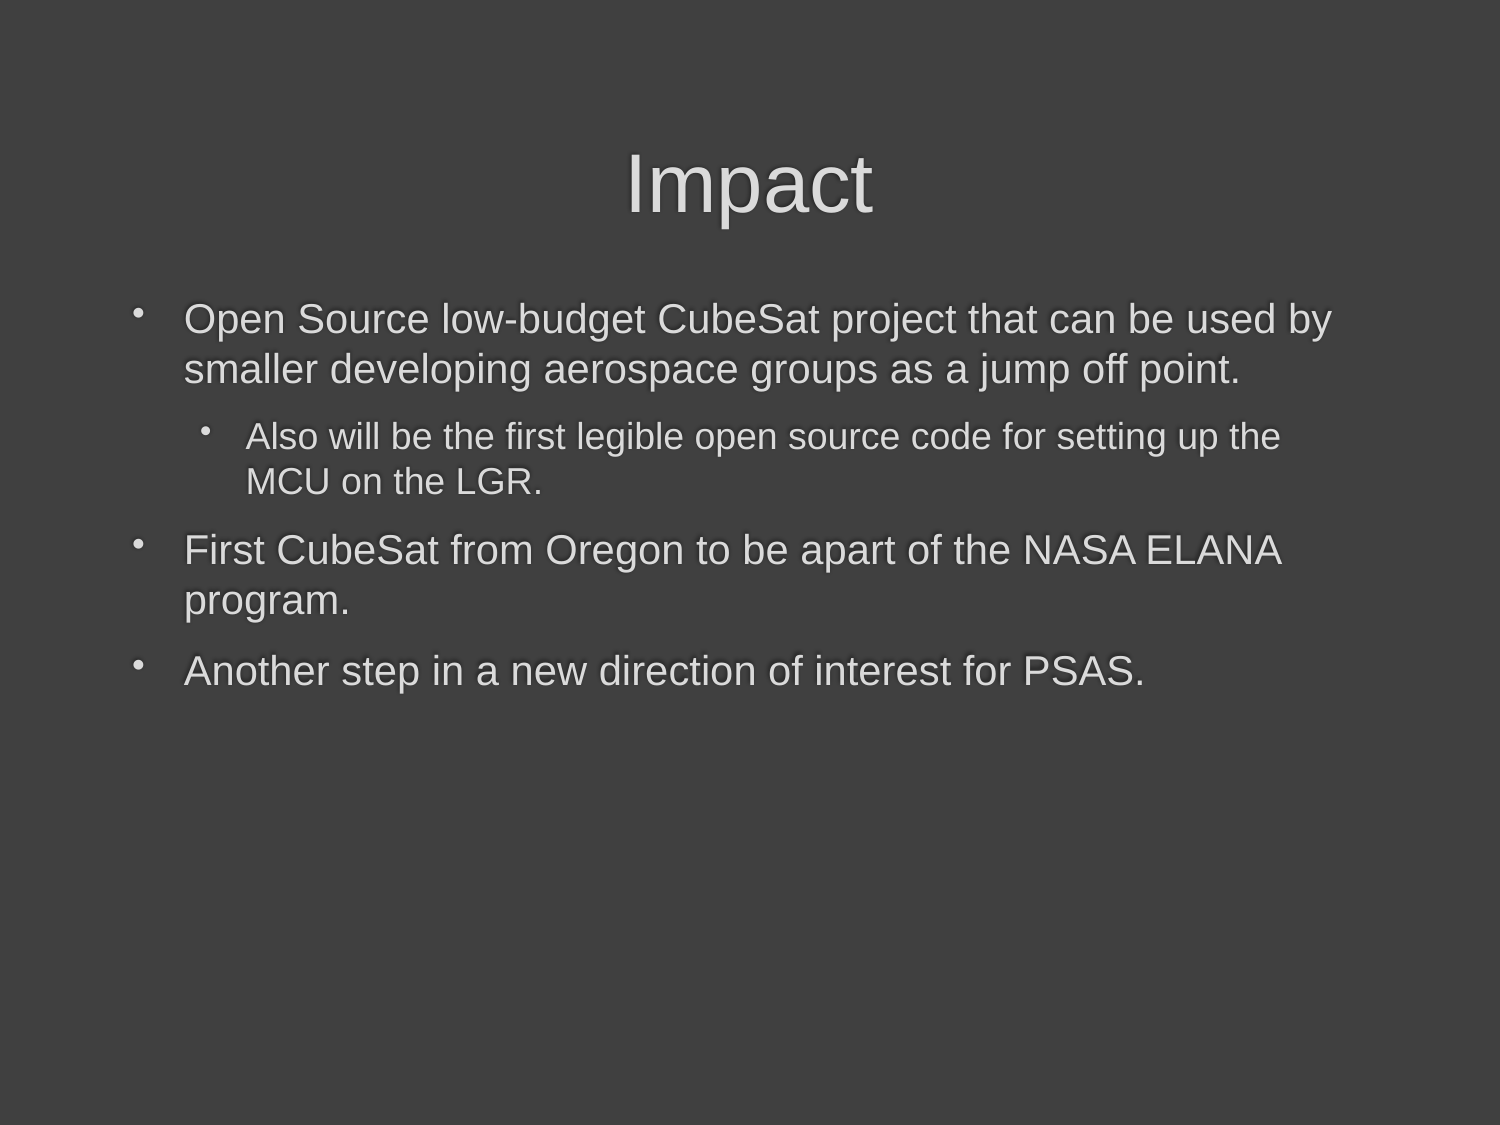

# Impact
Open Source low-budget CubeSat project that can be used by smaller developing aerospace groups as a jump off point.
Also will be the first legible open source code for setting up the MCU on the LGR.
First CubeSat from Oregon to be apart of the NASA ELANA program.
Another step in a new direction of interest for PSAS.